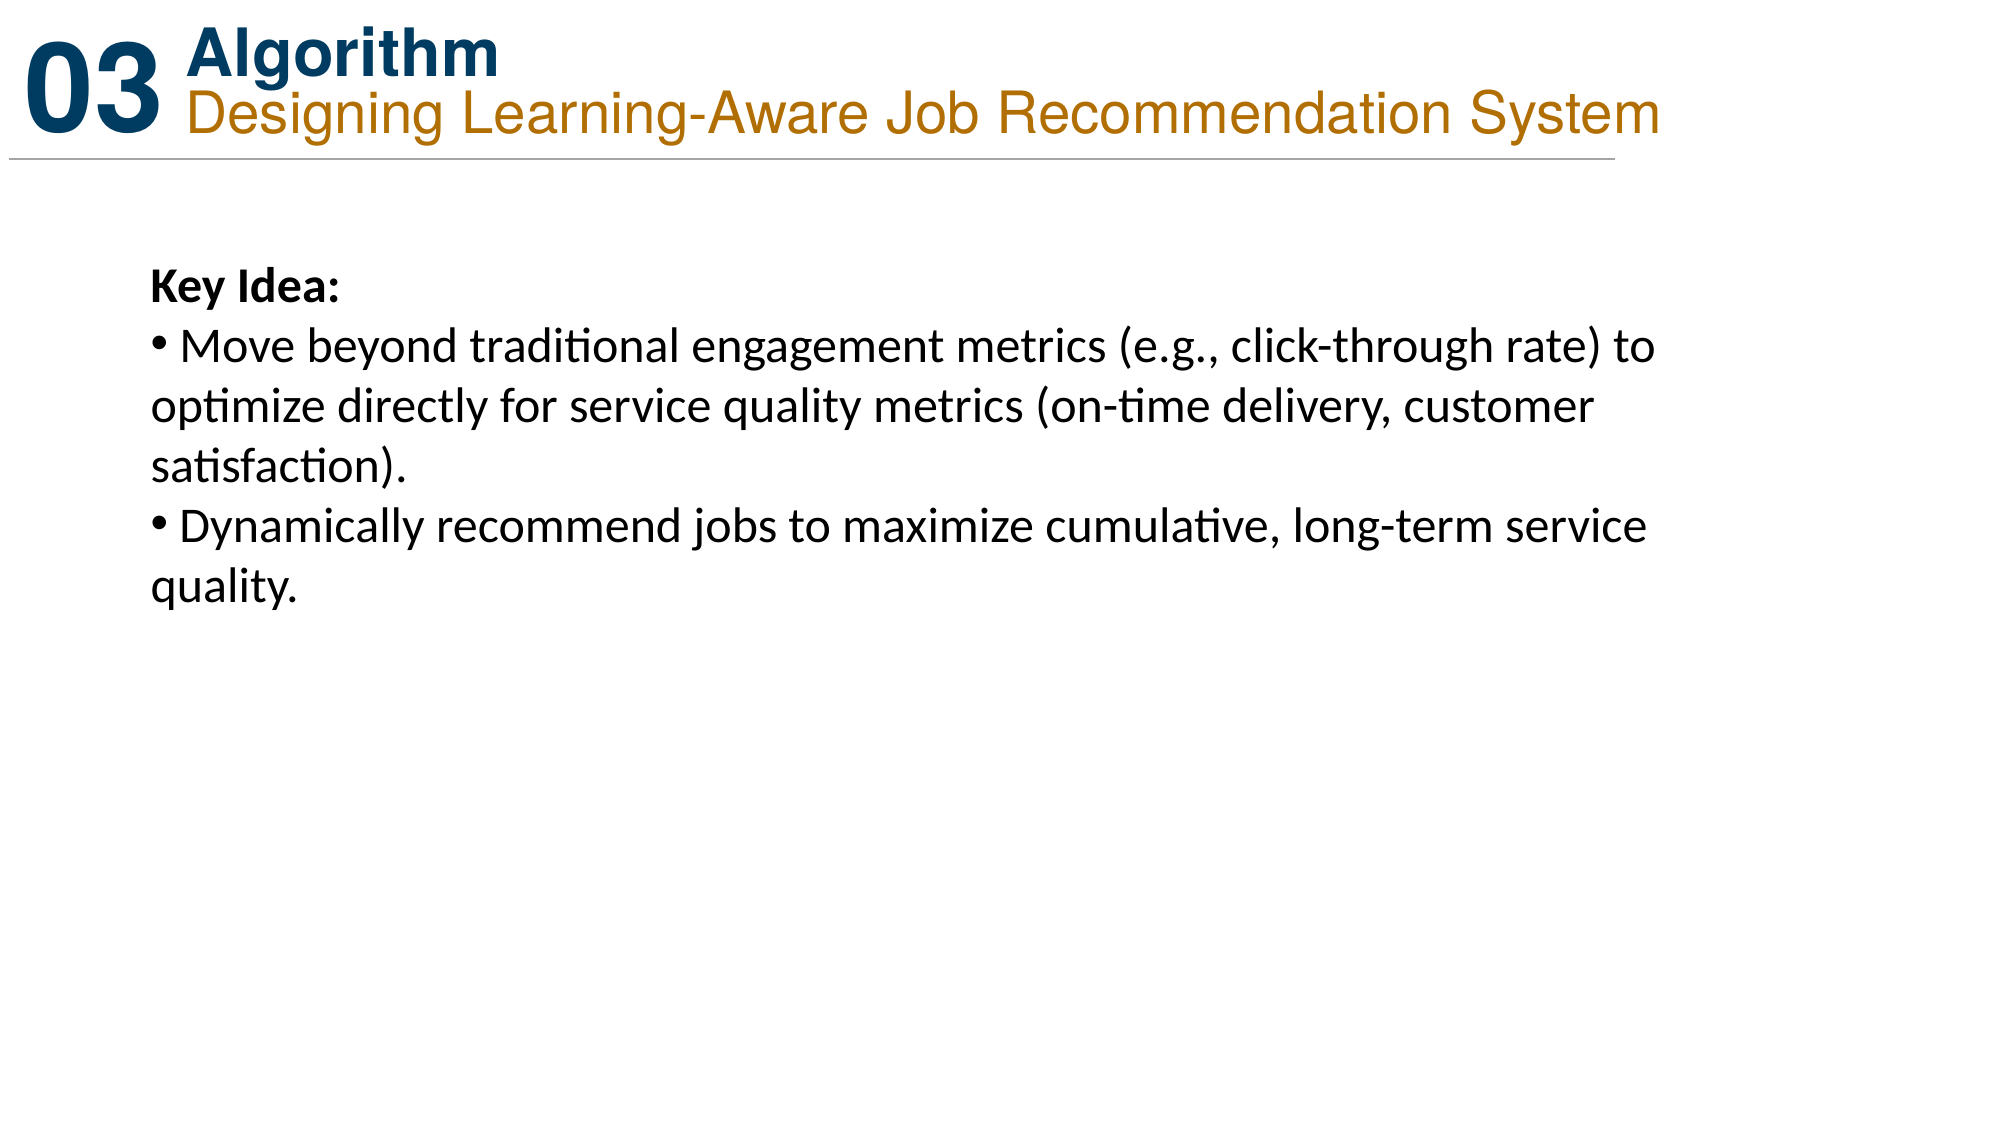

03
Algorithm
Designing Learning-Aware Job Recommendation System

Key Idea:
 Move beyond traditional engagement metrics (e.g., click-through rate) to optimize directly for service quality metrics (on-time delivery, customer satisfaction).
 Dynamically recommend jobs to maximize cumulative, long-term service quality.